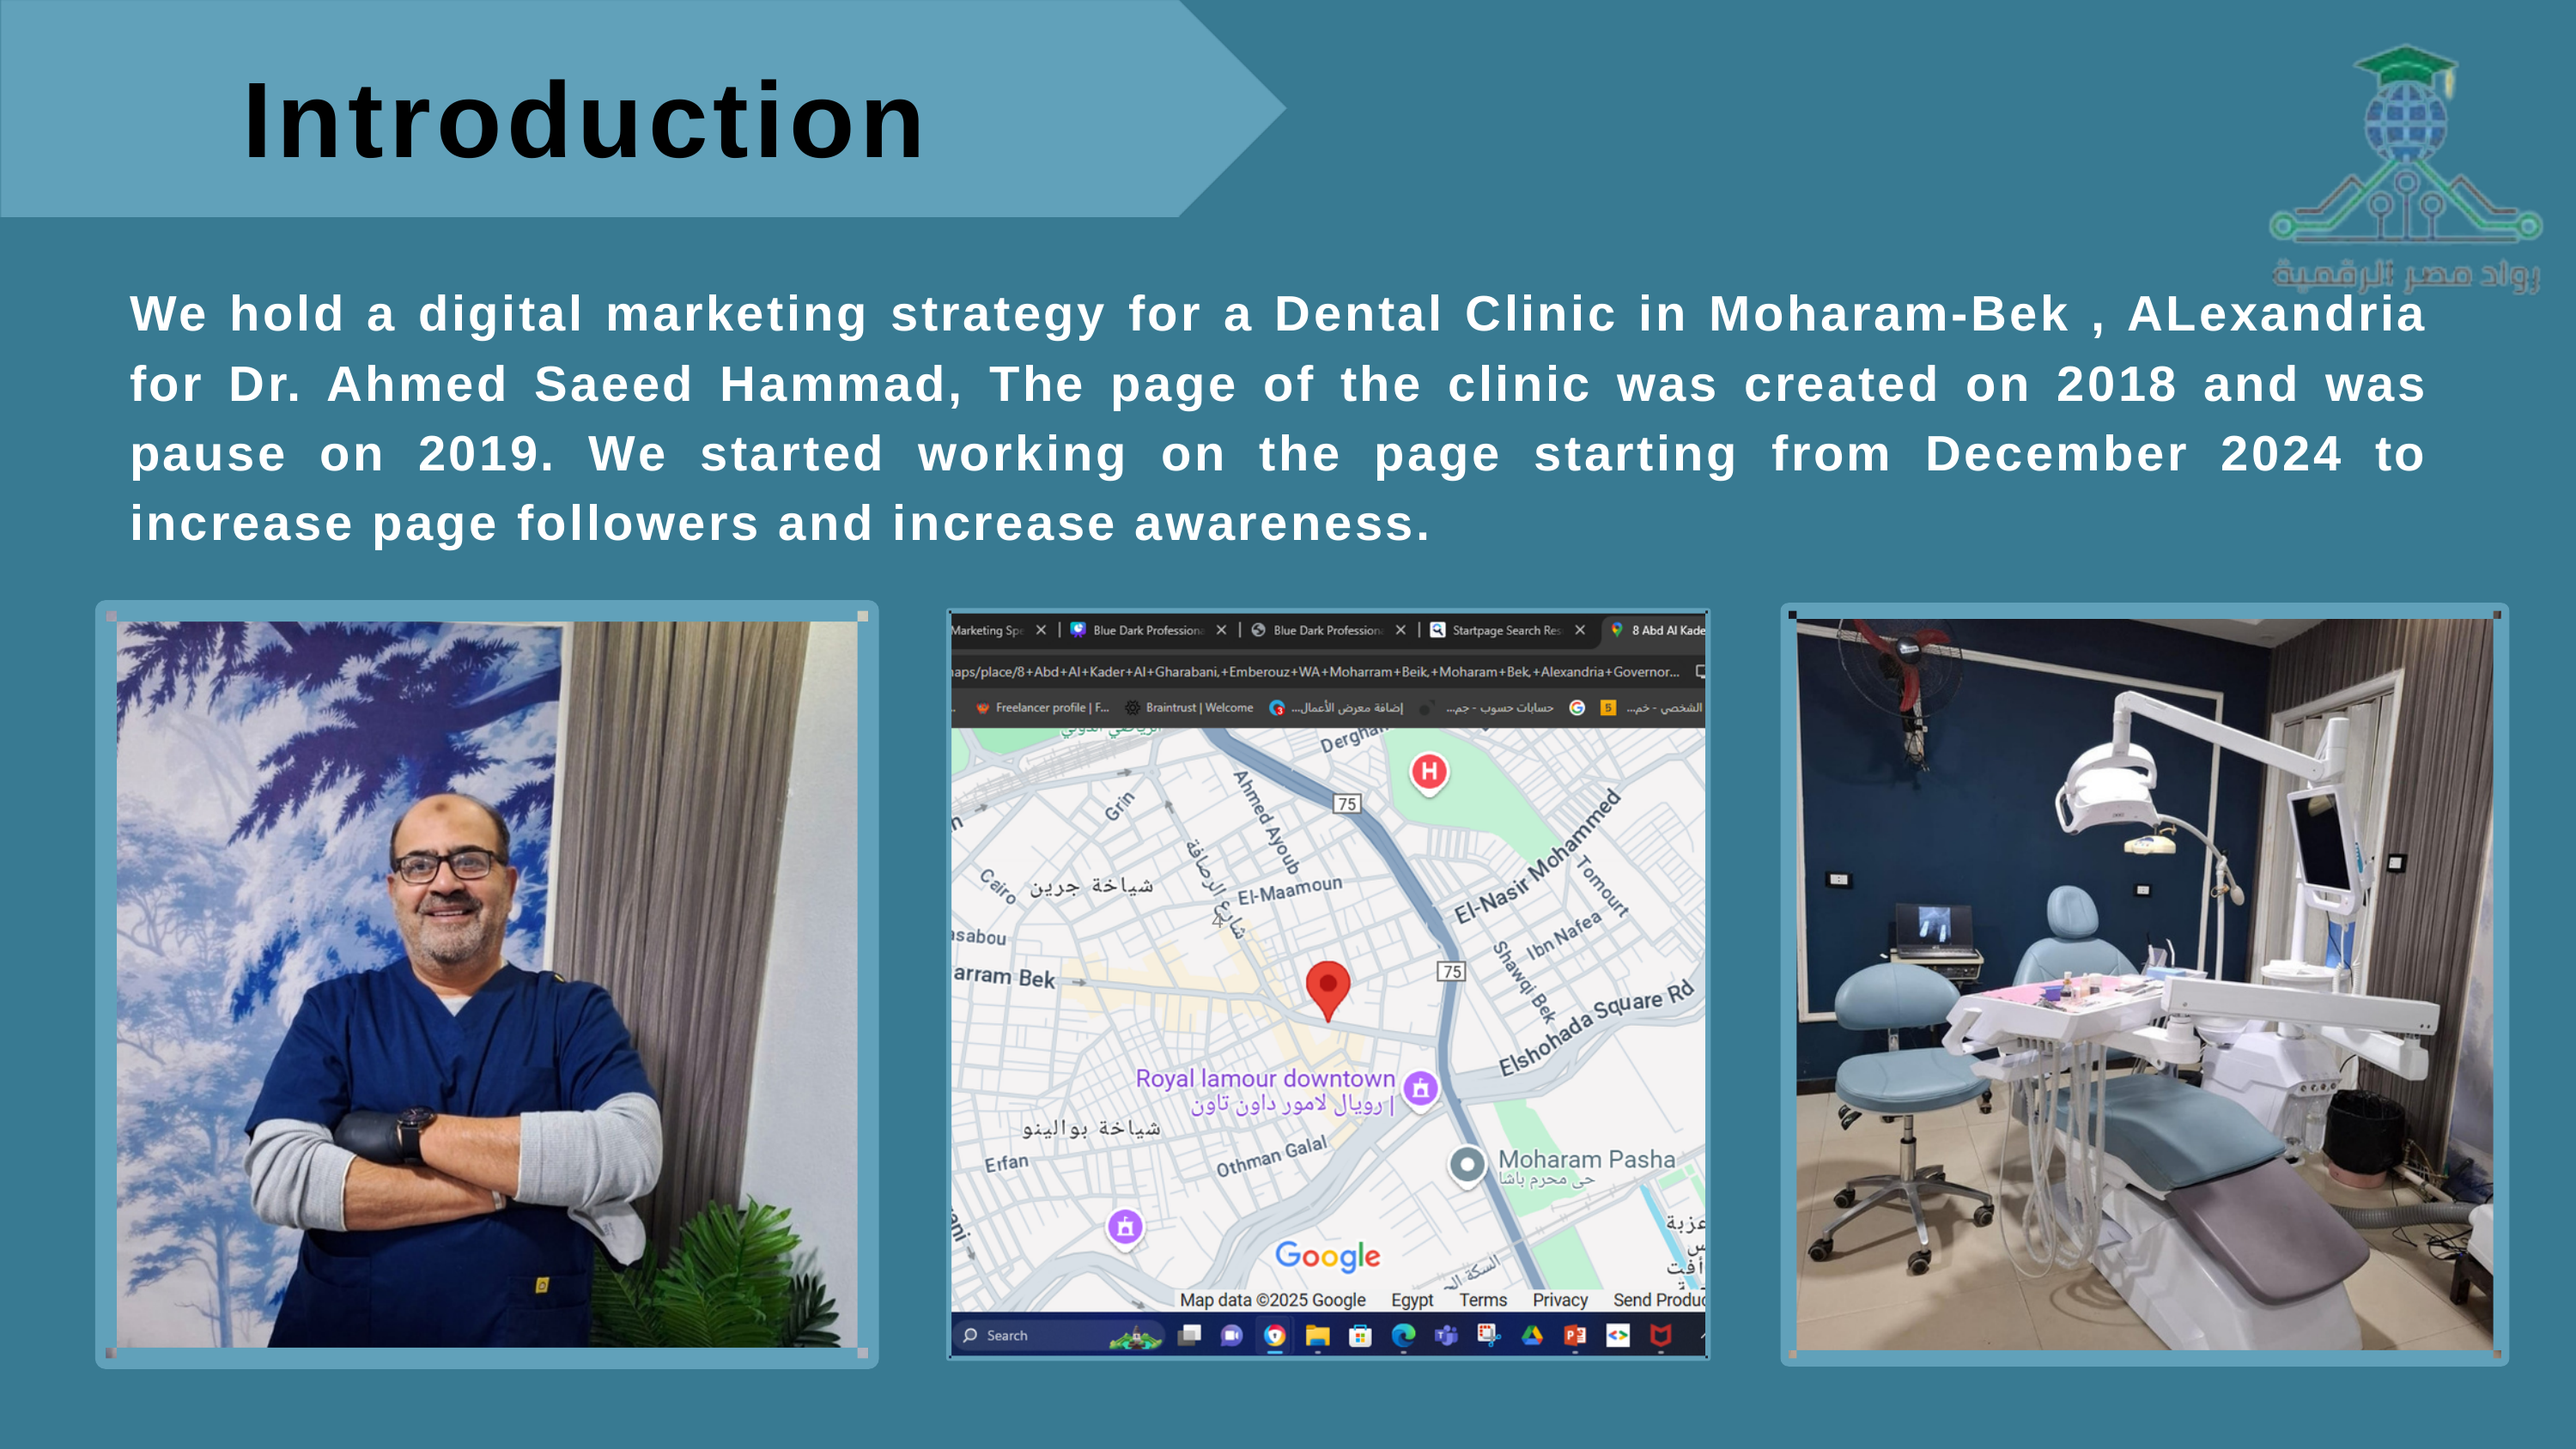

Introduction

We hold a digital marketing strategy for a Dental Clinic in Moharam-Bek , ALexandria for Dr. Ahmed Saeed Hammad, The page of the clinic was created on 2018 and was pause on 2019. We started working on the page starting from December 2024 to increase page followers and increase awareness.

4